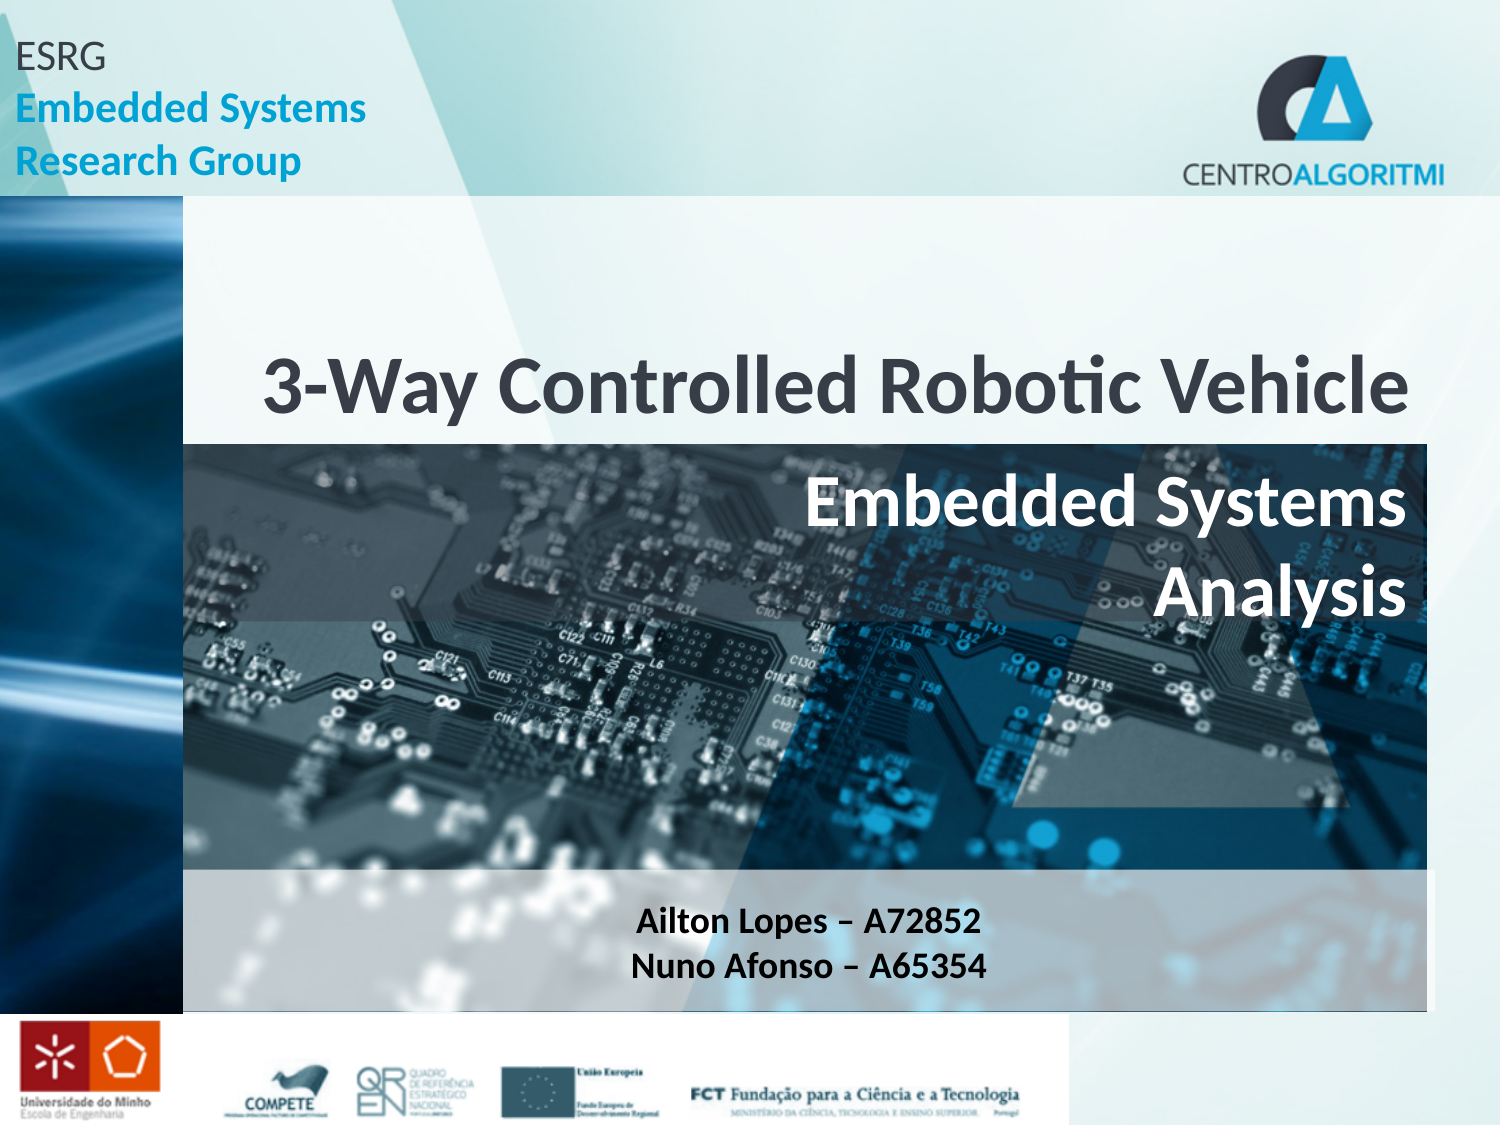

# 3-Way Controlled Robotic Vehicle
Embedded Systems
Analysis

Ailton Lopes – A72852
Nuno Afonso – A65354